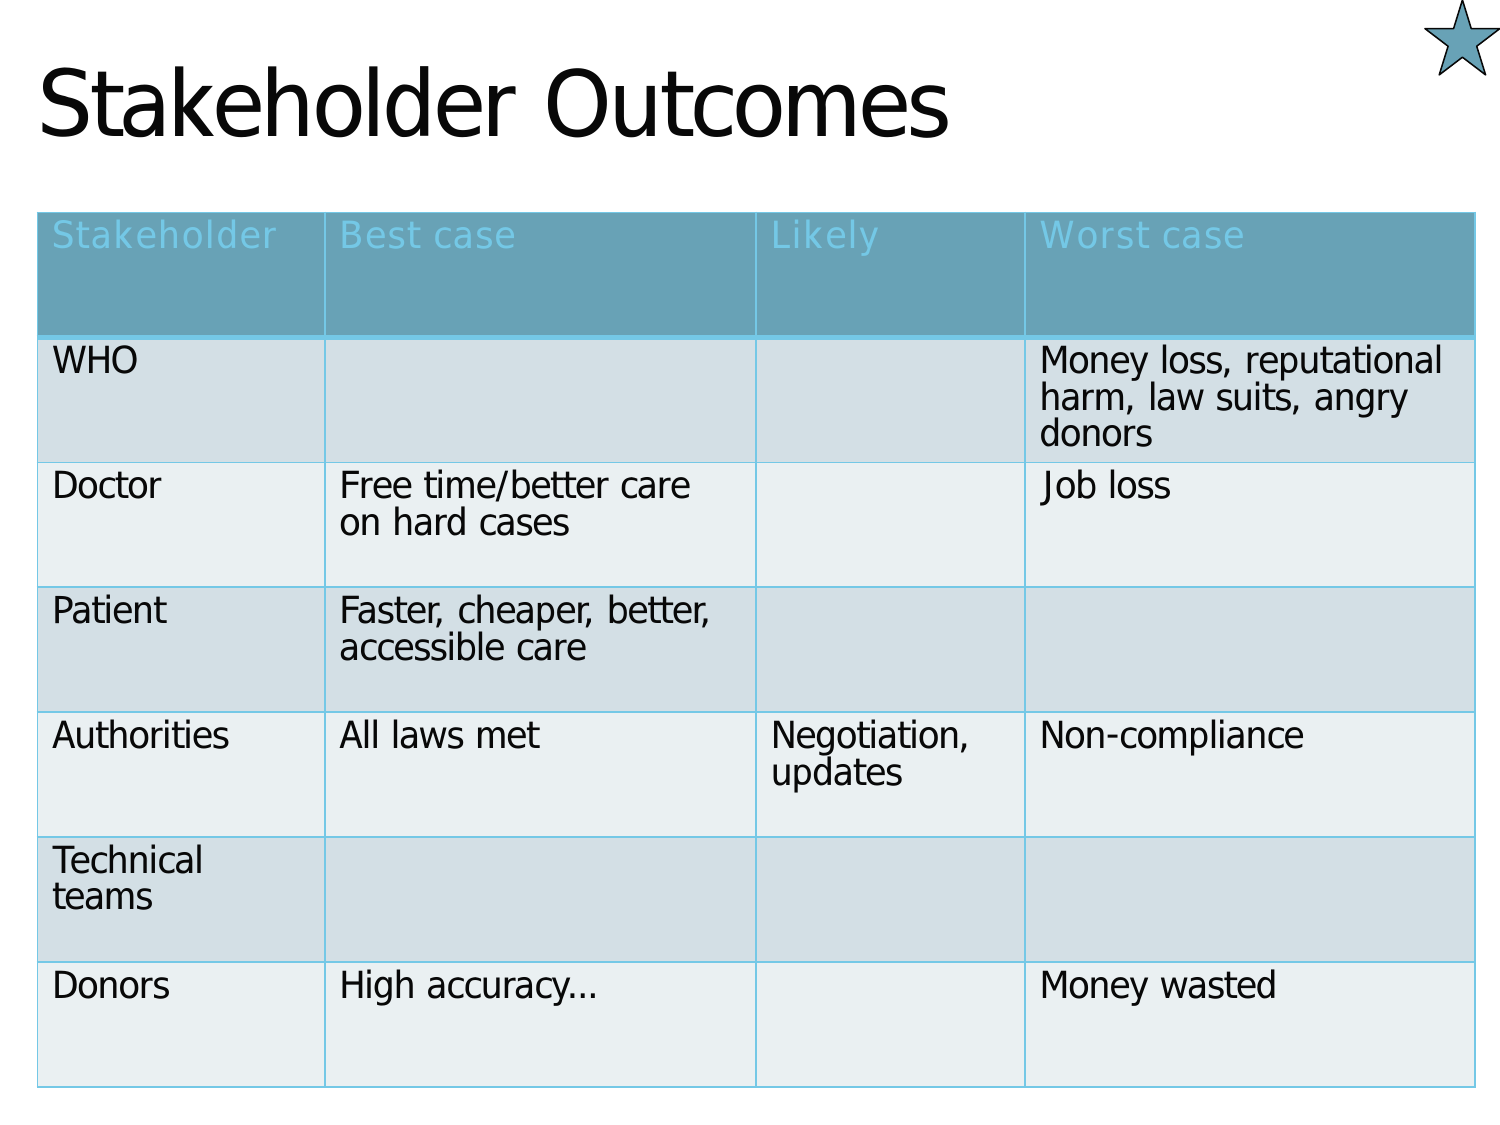

# Stakeholder Outcomes
| Stakeholder | Best case | Likely | Worst case |
| --- | --- | --- | --- |
| WHO |  |  | Money loss, reputational harm, law suits, angry donors |
| Doctor | Free time/better care on hard cases |  | Job loss |
| Patient | Faster, cheaper, better, accessible care |  |  |
| Authorities | All laws met | Negotiation, updates | Non-compliance |
| Technical teams |  |  |  |
| Donors | High accuracy… |  | Money wasted |